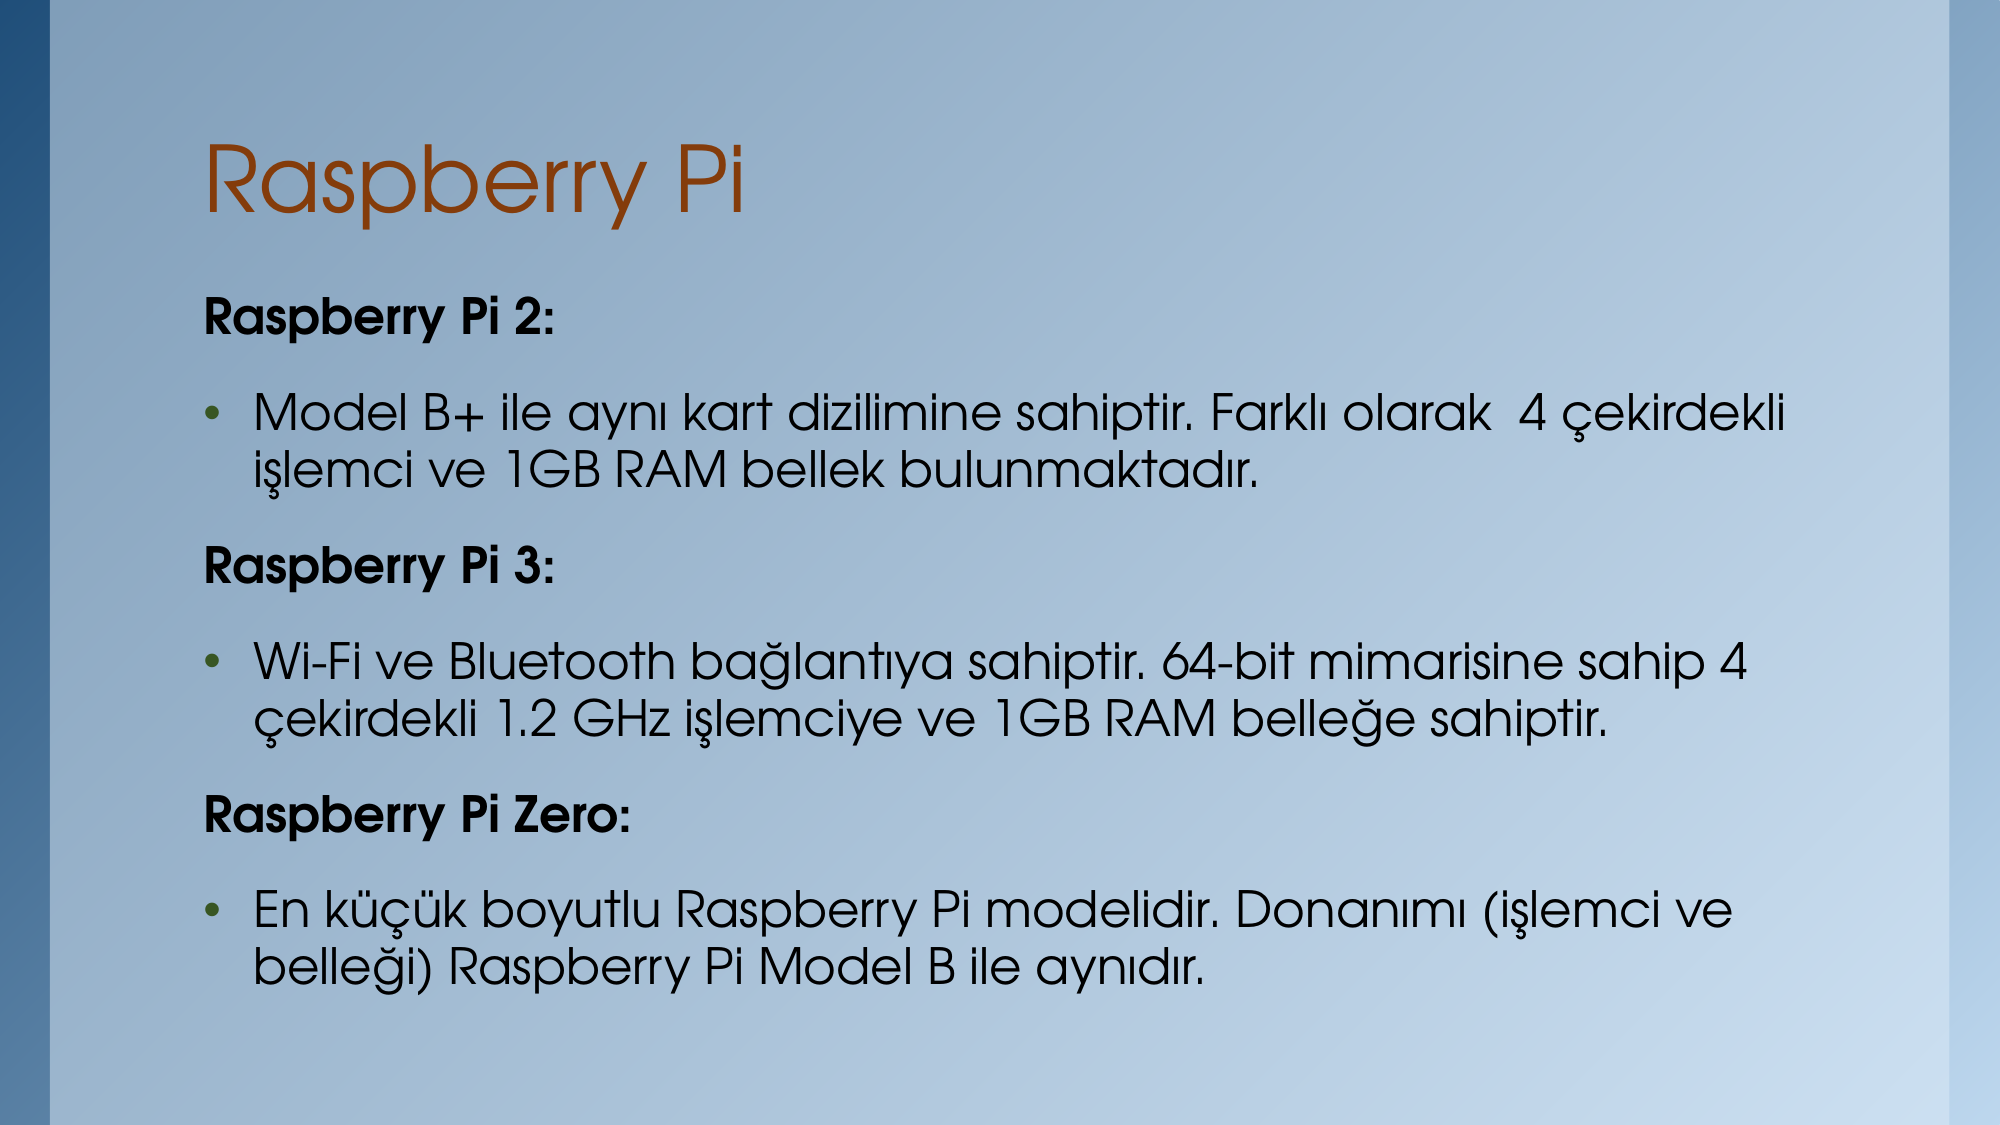

# Raspberry Pi
Raspberry Pi 2:
Model B+ ile aynı kart dizilimine sahiptir. Farklı olarak  4 çekirdekli işlemci ve 1GB RAM bellek bulunmaktadır.
Raspberry Pi 3:
Wi-Fi ve Bluetooth bağlantıya sahiptir. 64-bit mimarisine sahip 4 çekirdekli 1.2 GHz işlemciye ve 1GB RAM belleğe sahiptir.
Raspberry Pi Zero:
En küçük boyutlu Raspberry Pi modelidir. Donanımı (işlemci ve belleği) Raspberry Pi Model B ile aynıdır.